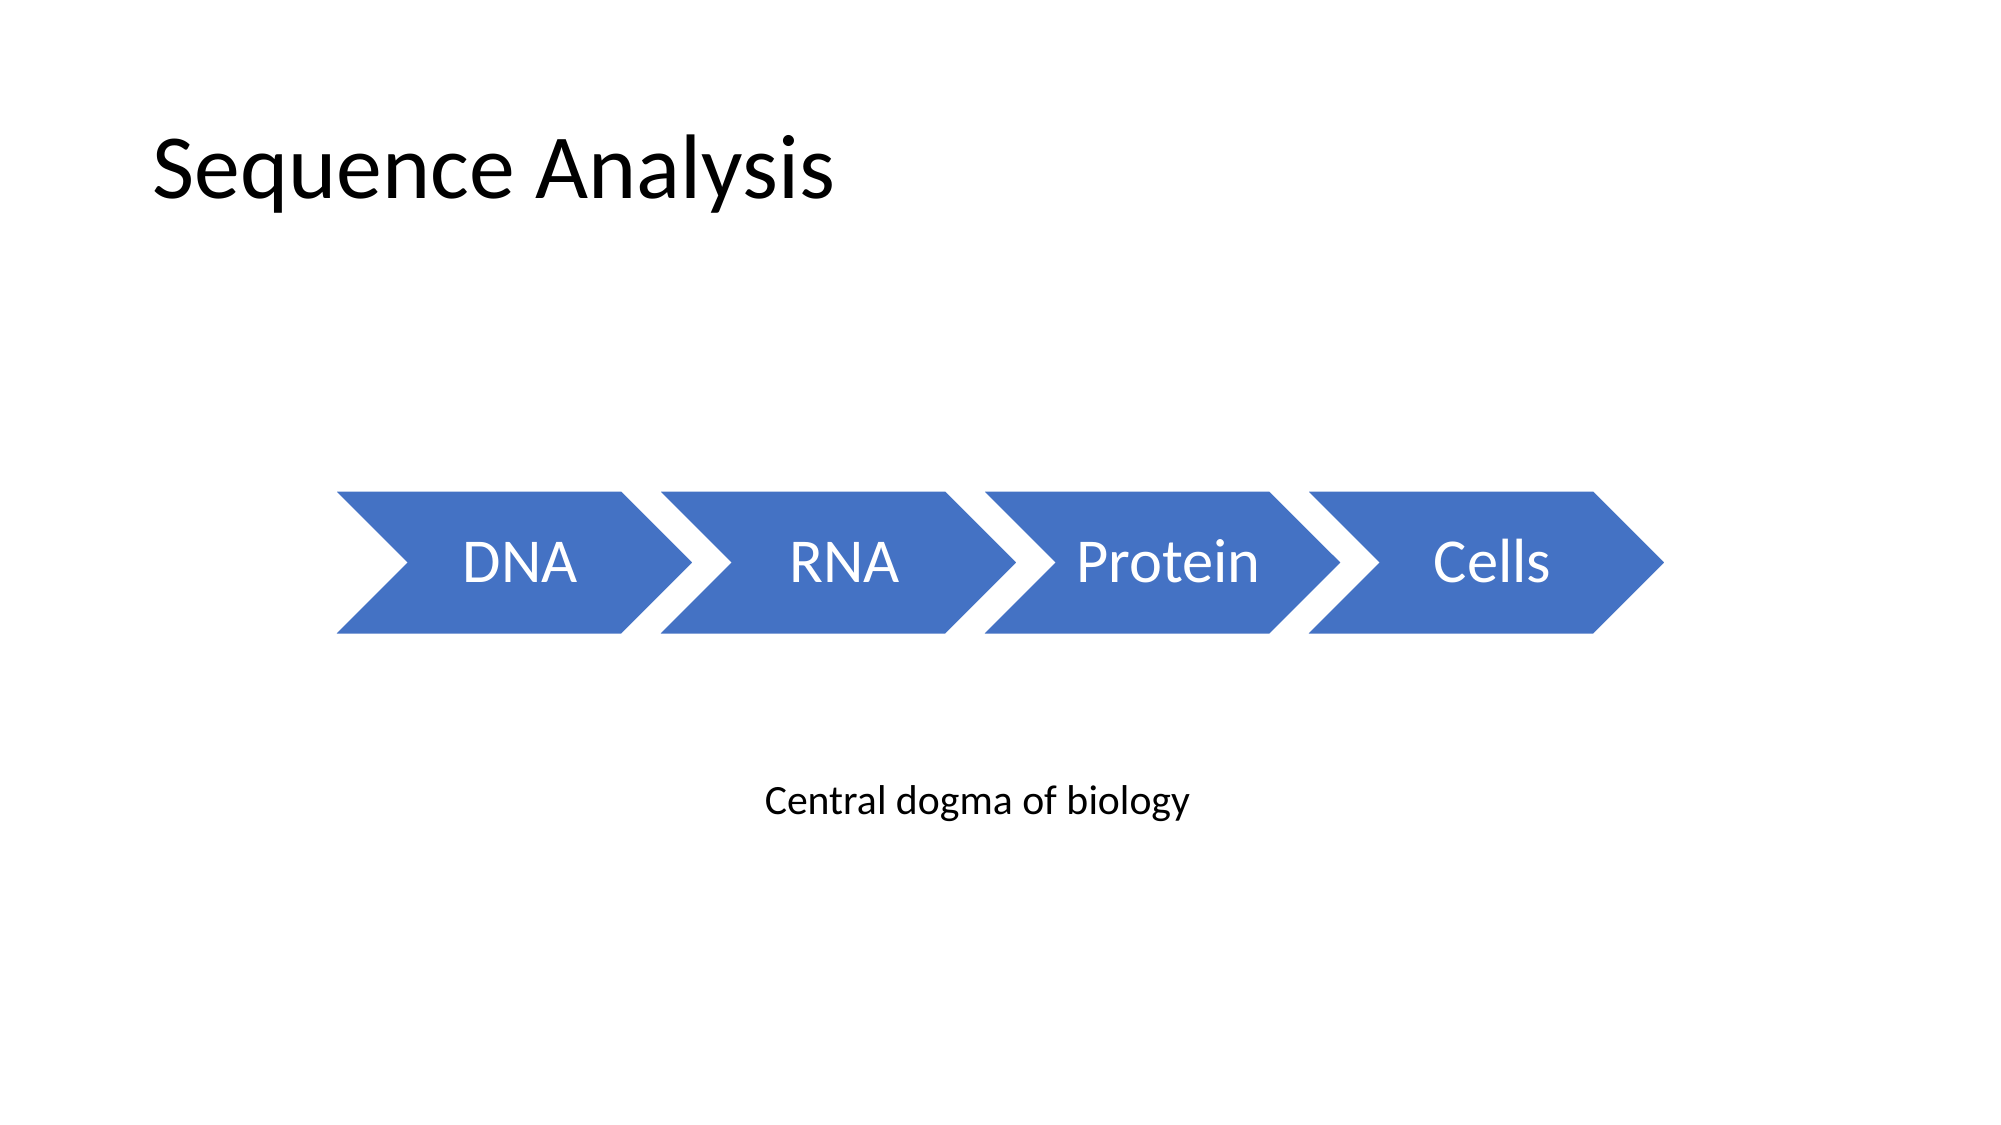

# Sequence Analysis
DNA
RNA
Protein
Cells
Central dogma of biology